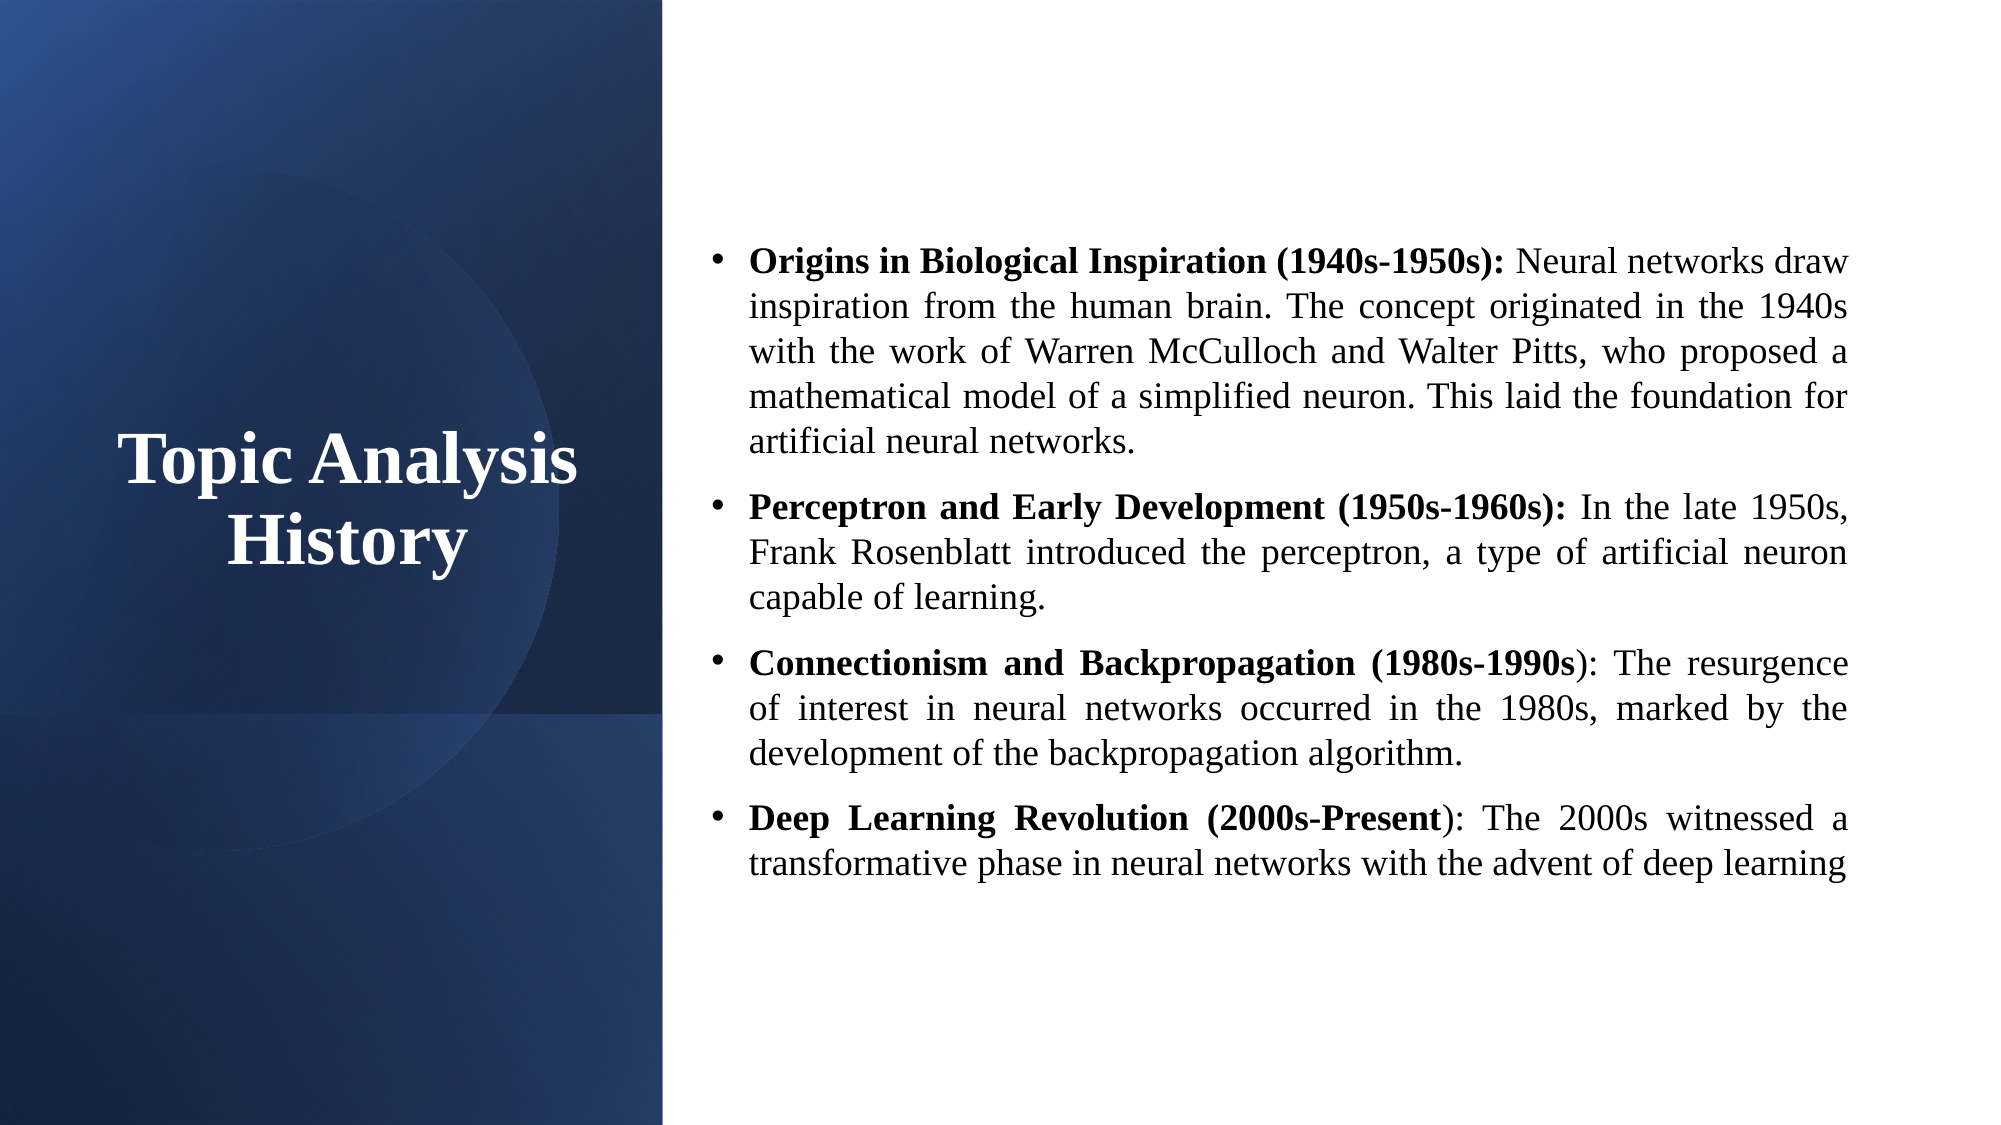

# Topic Analysis History
Origins in Biological Inspiration (1940s-1950s): Neural networks draw inspiration from the human brain. The concept originated in the 1940s with the work of Warren McCulloch and Walter Pitts, who proposed a mathematical model of a simplified neuron. This laid the foundation for artificial neural networks.
Perceptron and Early Development (1950s-1960s): In the late 1950s, Frank Rosenblatt introduced the perceptron, a type of artificial neuron capable of learning.
Connectionism and Backpropagation (1980s-1990s): The resurgence of interest in neural networks occurred in the 1980s, marked by the development of the backpropagation algorithm.
Deep Learning Revolution (2000s-Present): The 2000s witnessed a transformative phase in neural networks with the advent of deep learning

2